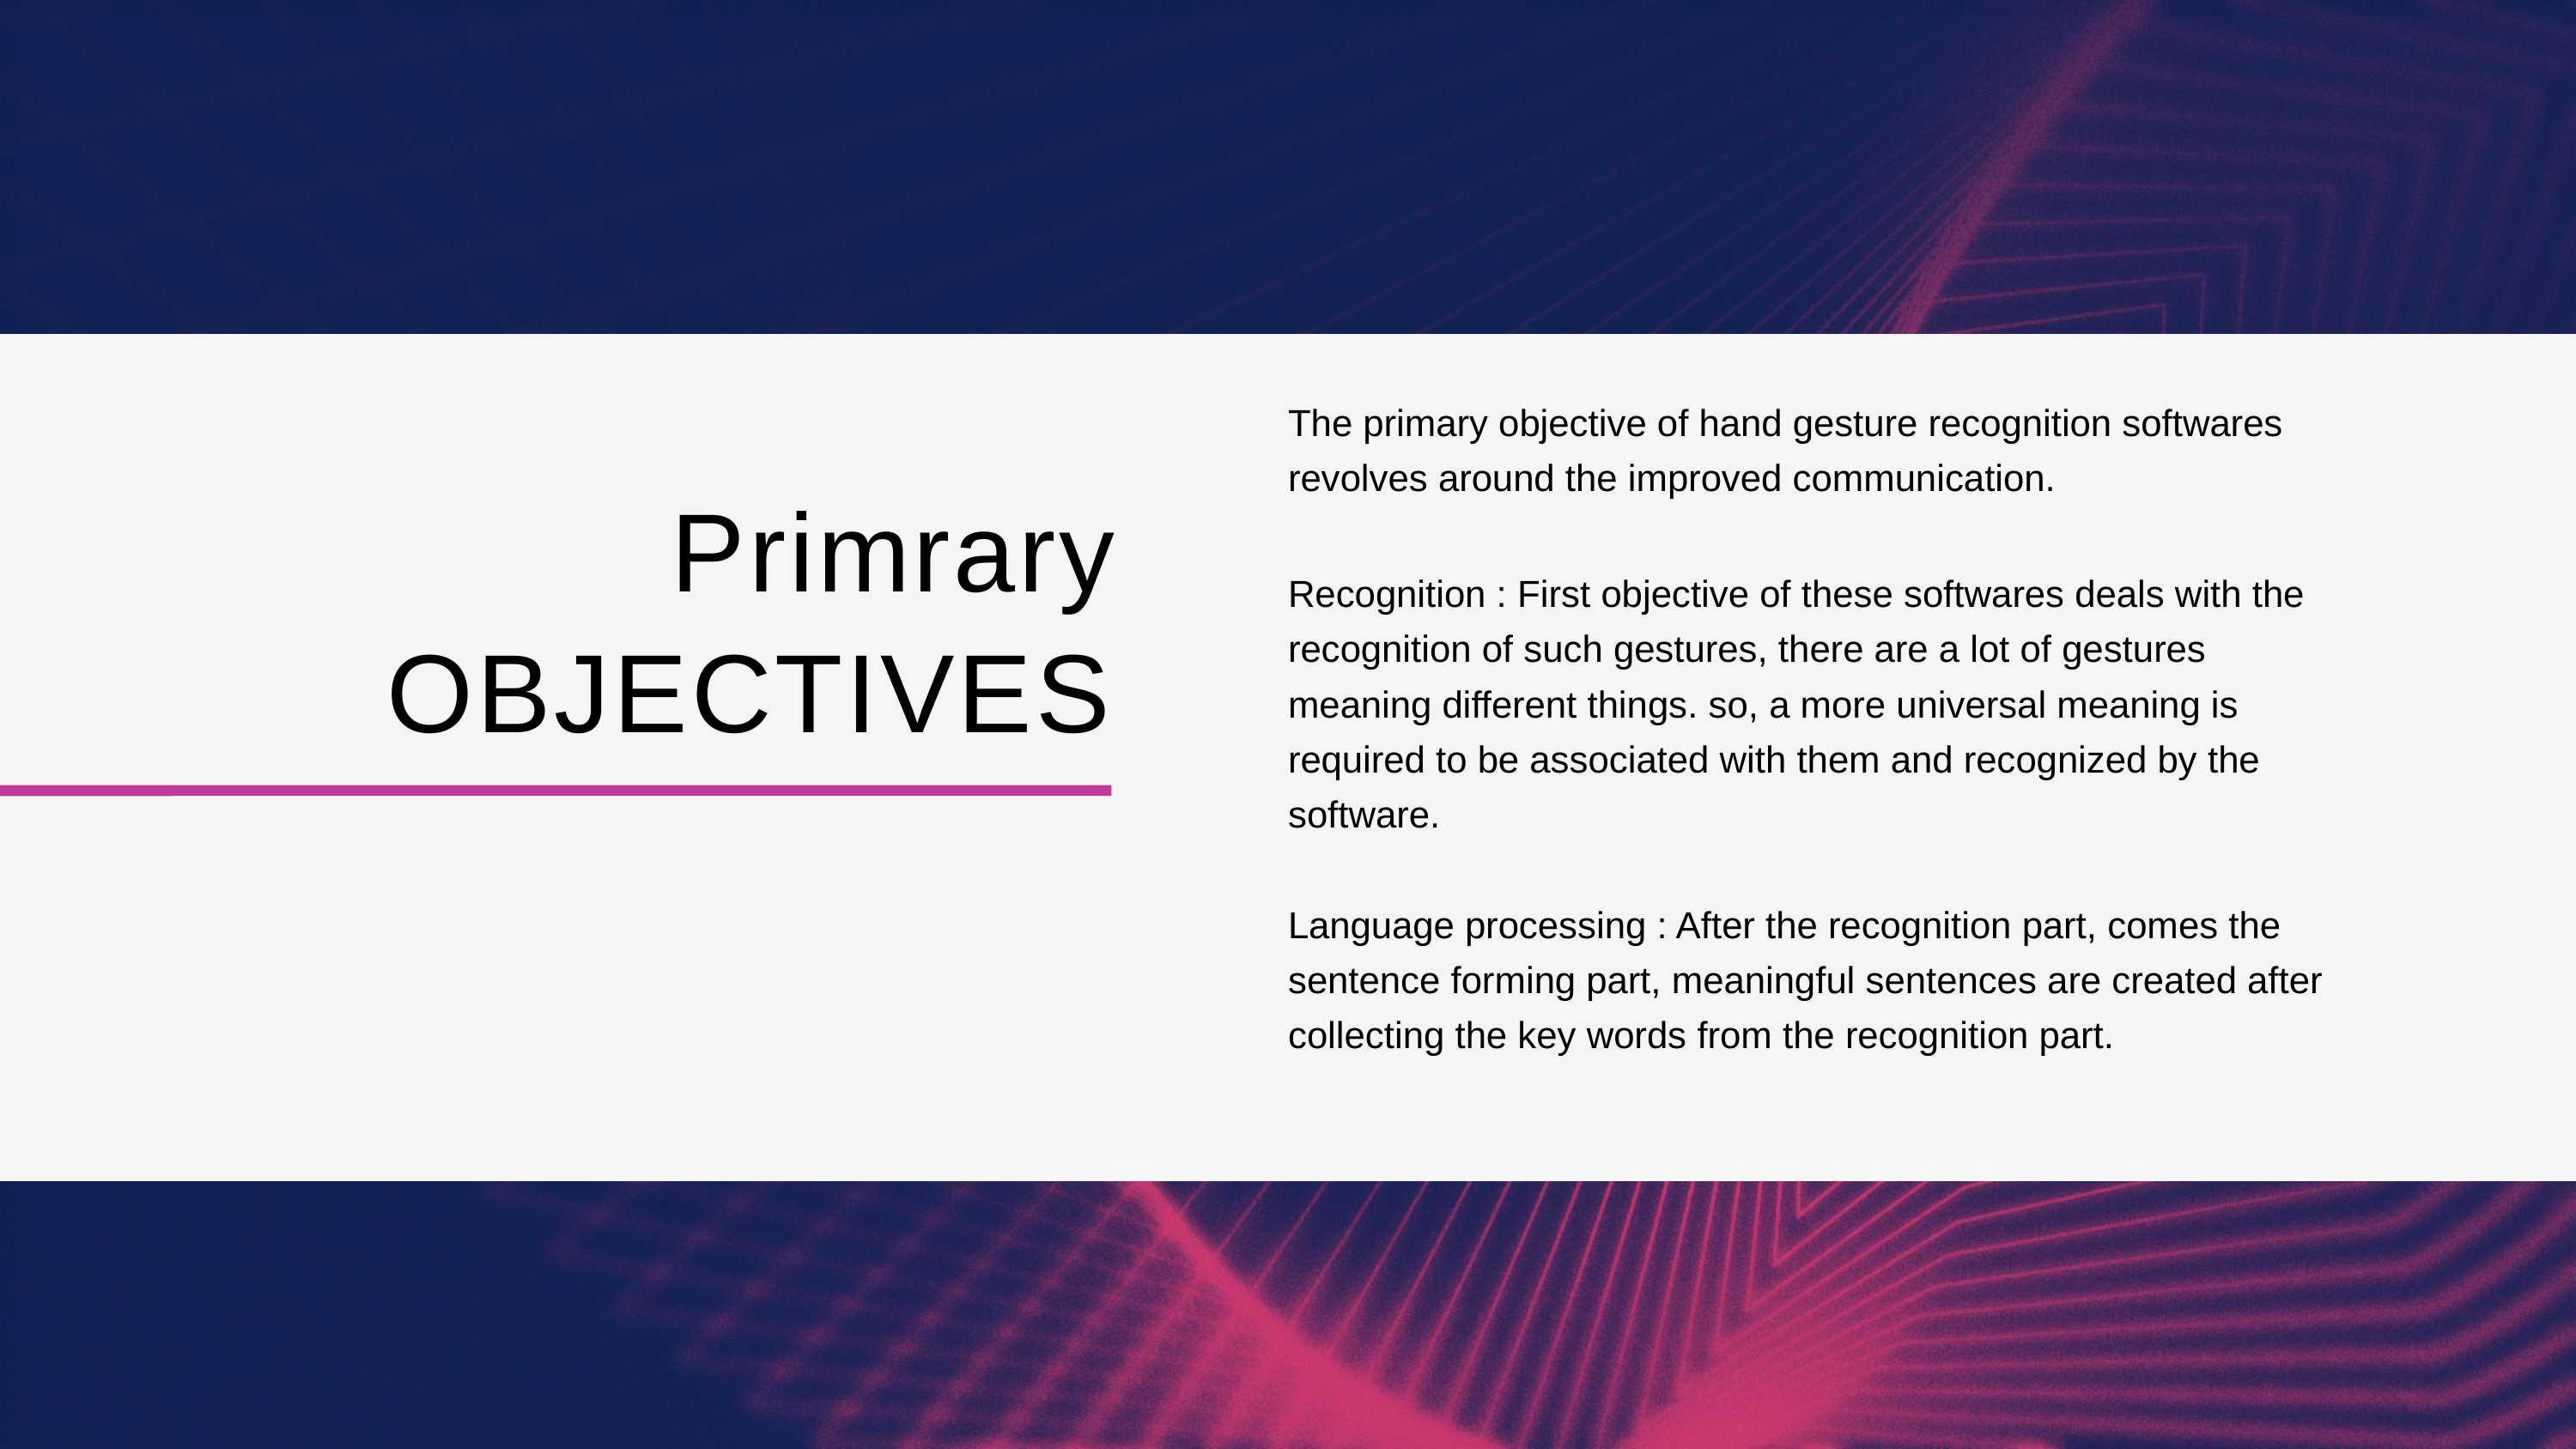

The primary objective of hand gesture recognition softwares revolves around the improved communication.

Recognition : First objective of these softwares deals with the recognition of such gestures, there are a lot of gestures meaning different things. so, a more universal meaning is required to be associated with them and recognized by the software.

Language processing : After the recognition part, comes the sentence forming part, meaningful sentences are created after collecting the key words from the recognition part.
Primrary
OBJECTIVES